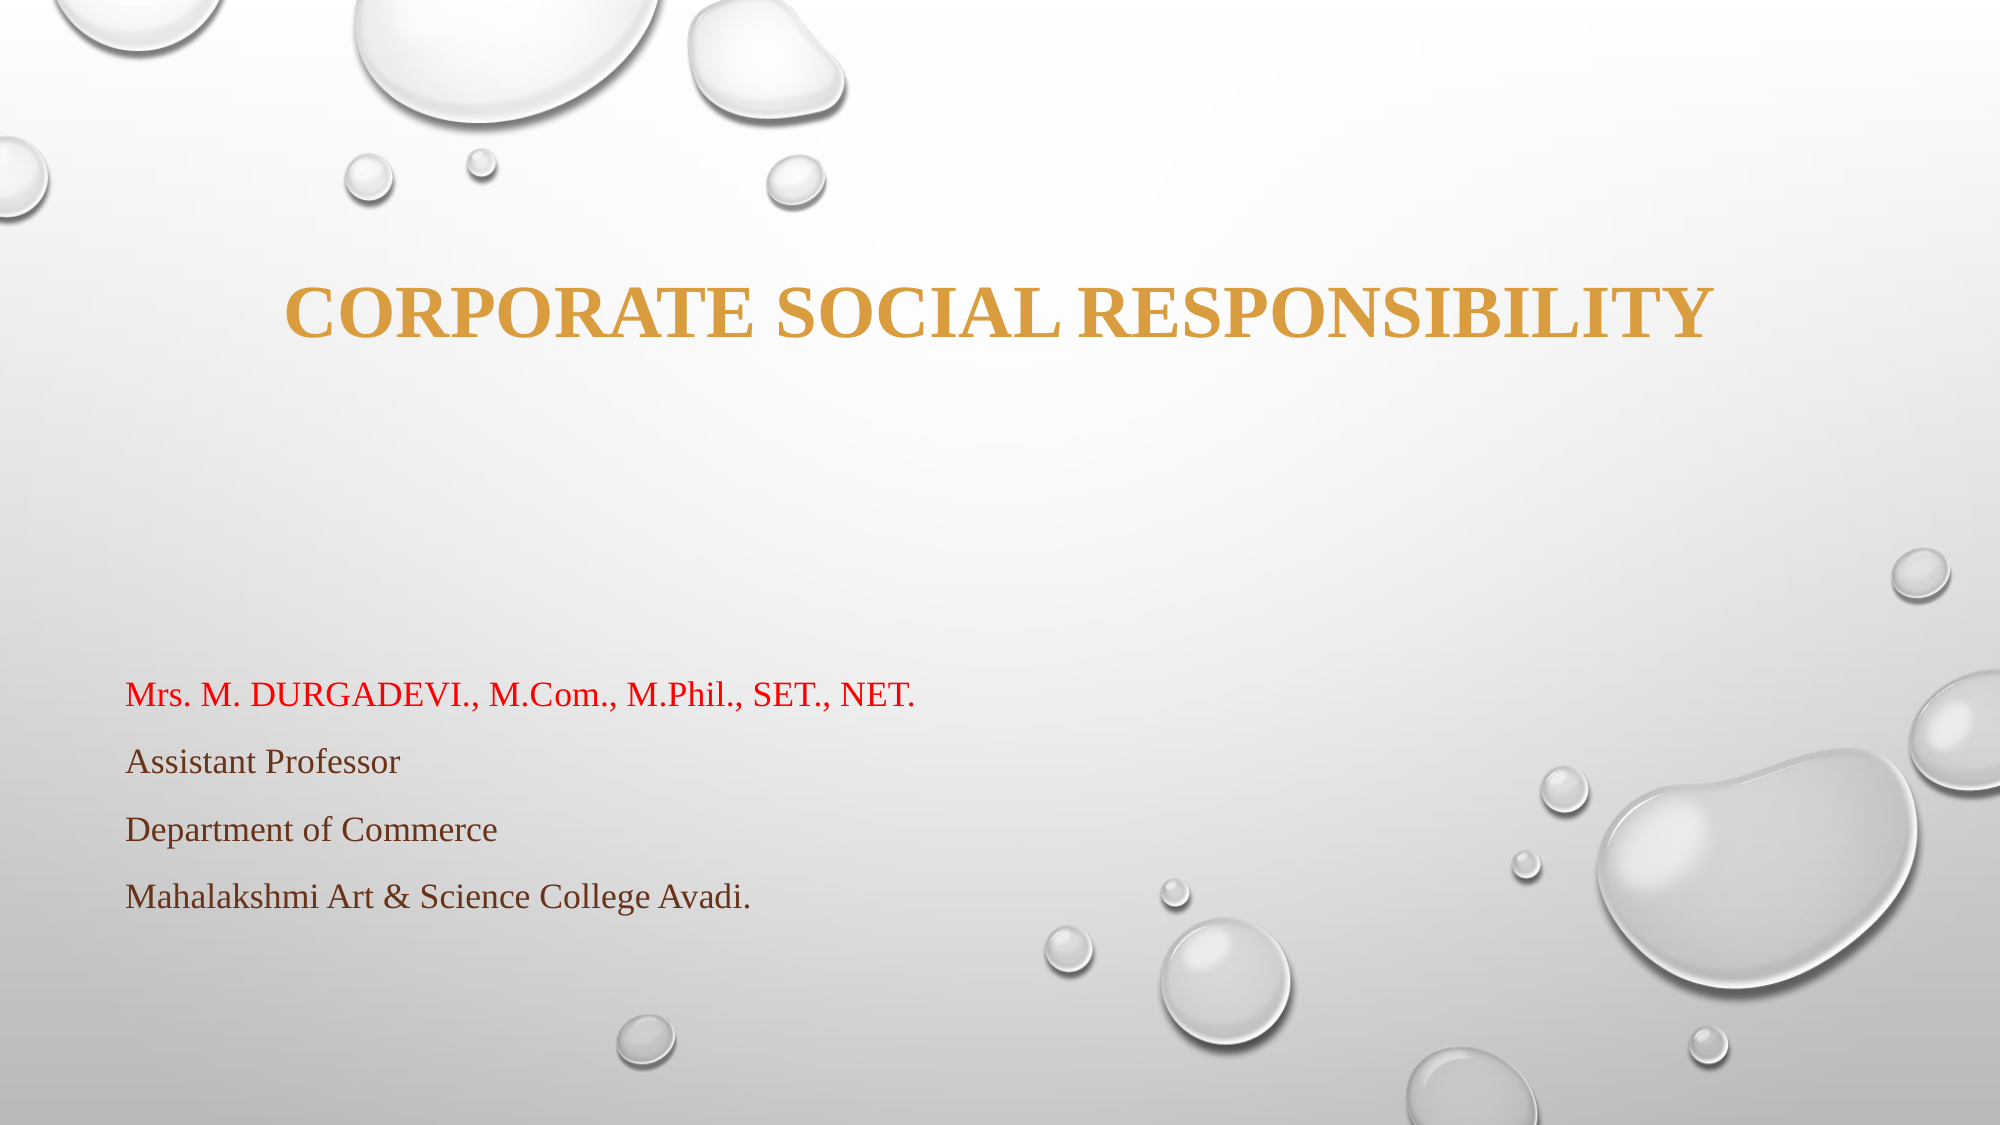

# Corporate Social Responsibility
Mrs. M. Durgadevi., M.Com., M.Phil., SET., NET.
Assistant Professor
Department of Commerce
Mahalakshmi Art & Science College Avadi.